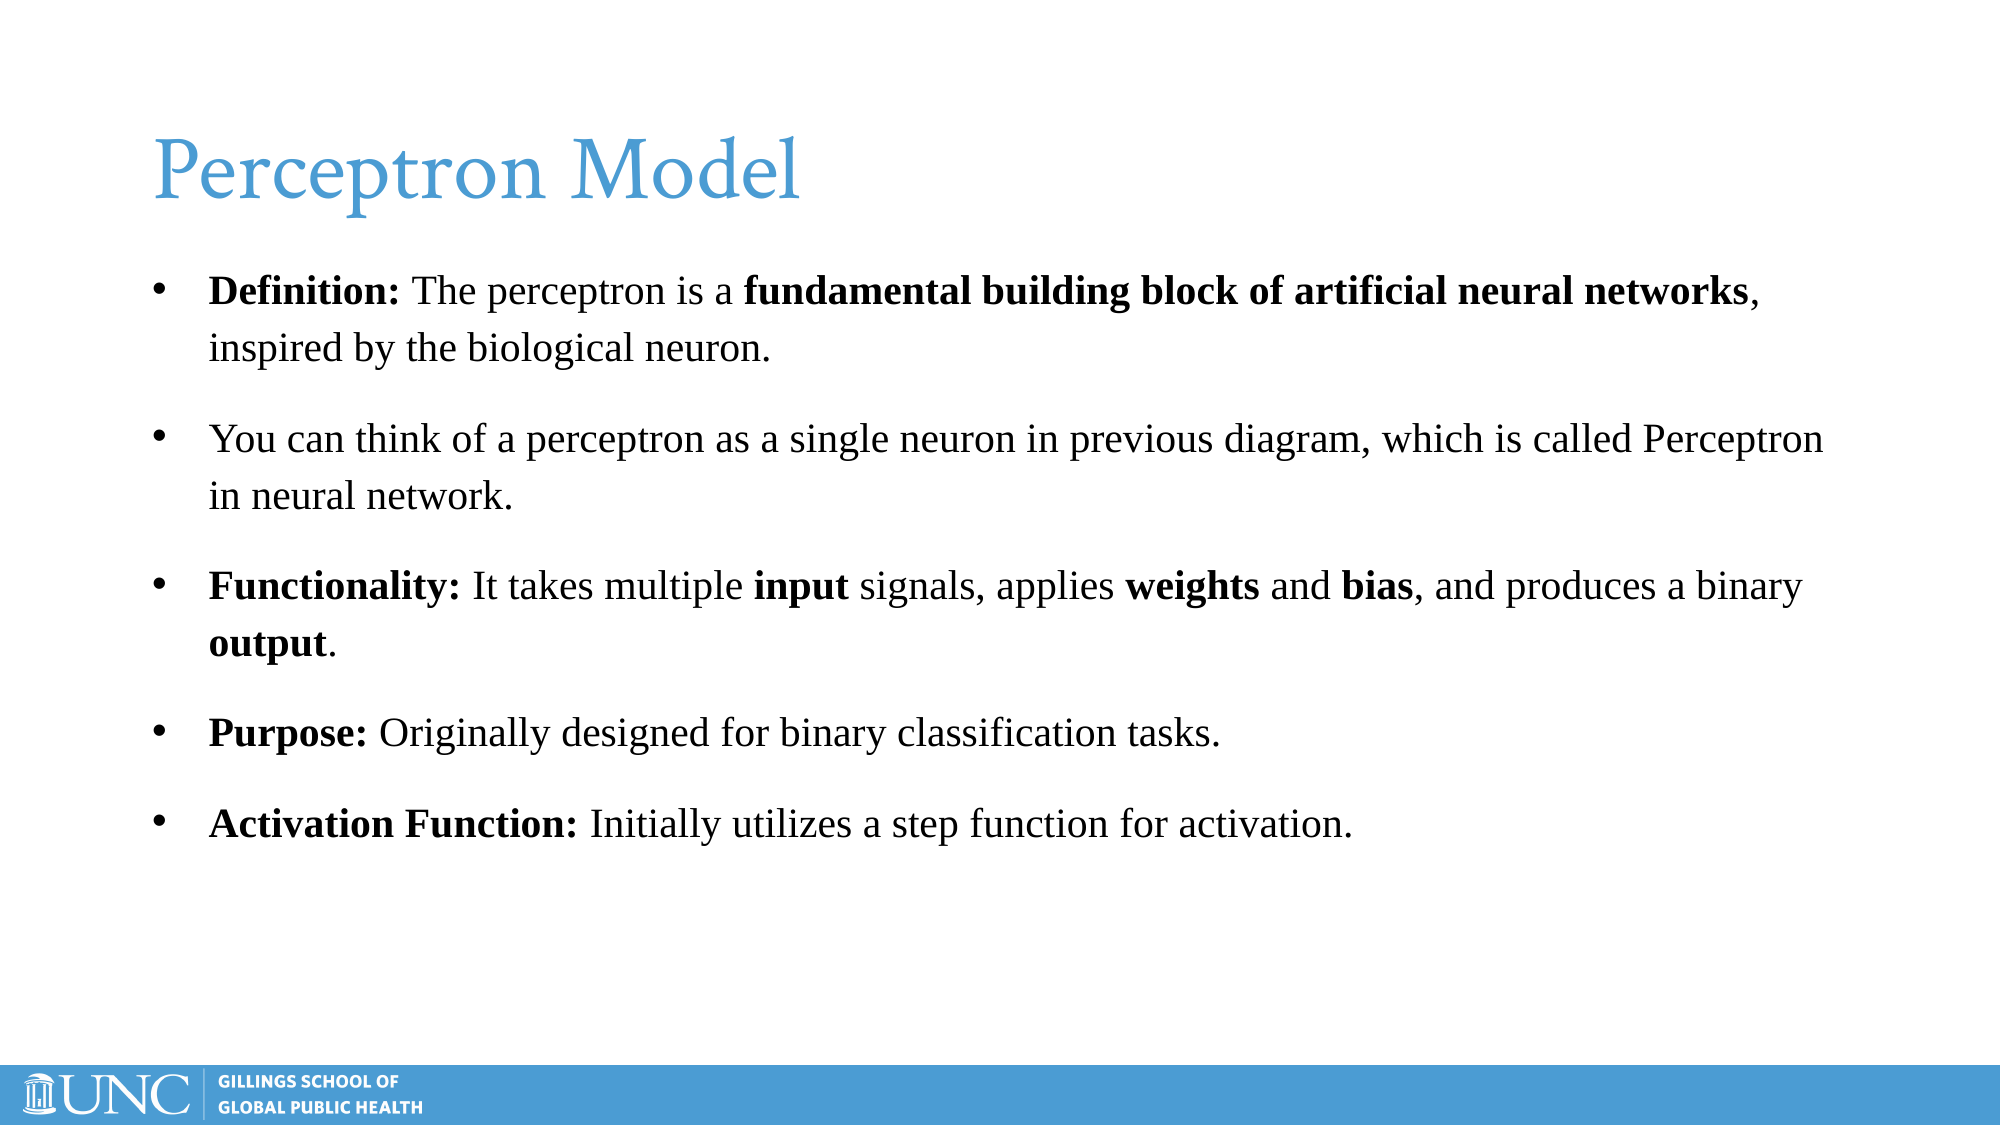

# Perceptron Model
Definition: The perceptron is a fundamental building block of artificial neural networks, inspired by the biological neuron.
You can think of a perceptron as a single neuron in previous diagram, which is called Perceptron in neural network.
Functionality: It takes multiple input signals, applies weights and bias, and produces a binary output.
Purpose: Originally designed for binary classification tasks.
Activation Function: Initially utilizes a step function for activation.